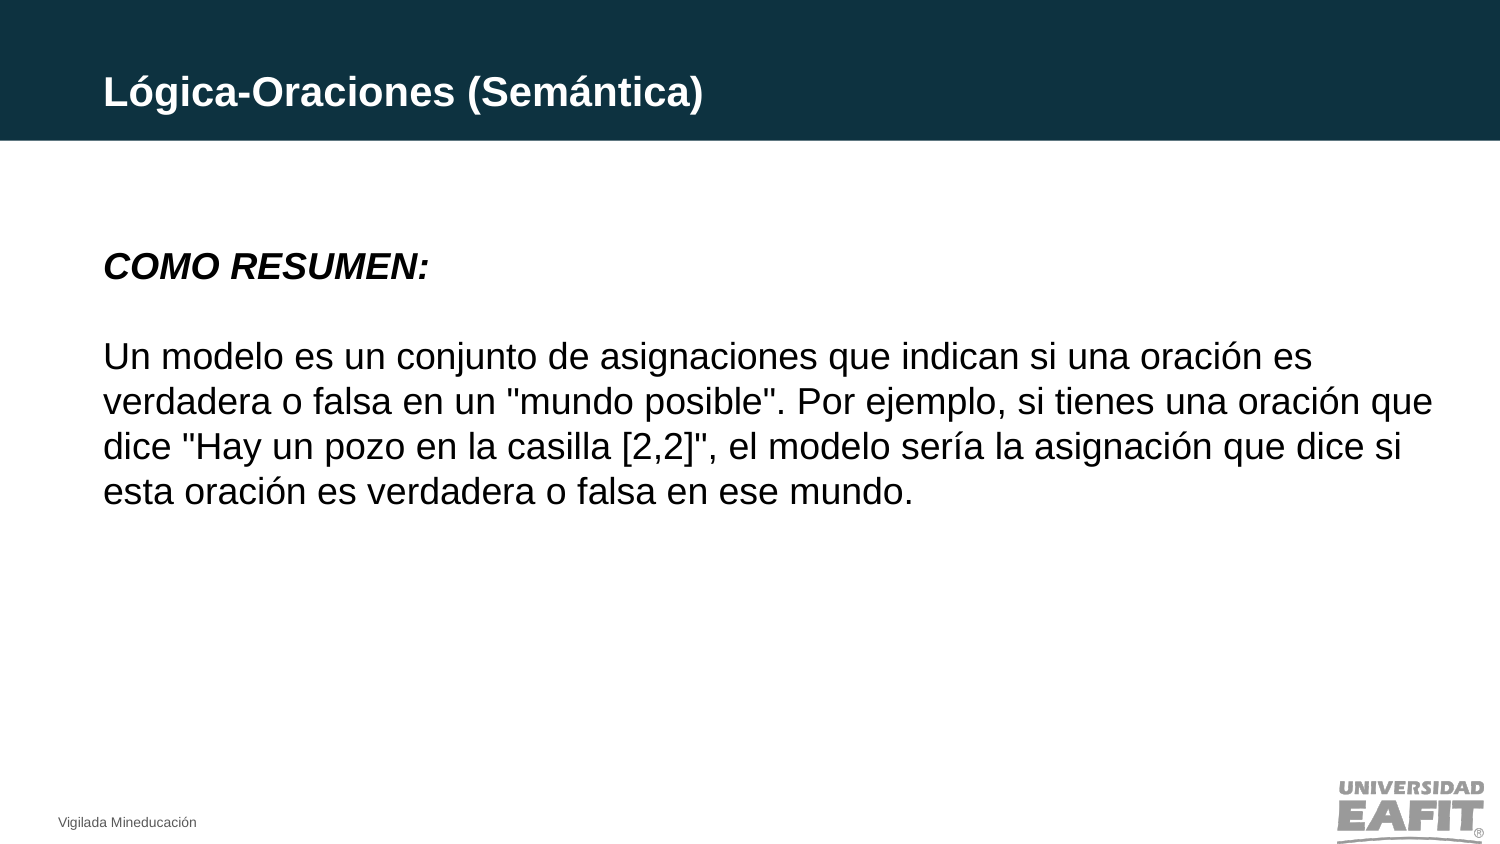

Lógica-Oraciones (Semántica)
COMO RESUMEN:

Un modelo es un conjunto de asignaciones que indican si una oración es verdadera o falsa en un "mundo posible". Por ejemplo, si tienes una oración que dice "Hay un pozo en la casilla [2,2]", el modelo sería la asignación que dice si esta oración es verdadera o falsa en ese mundo.